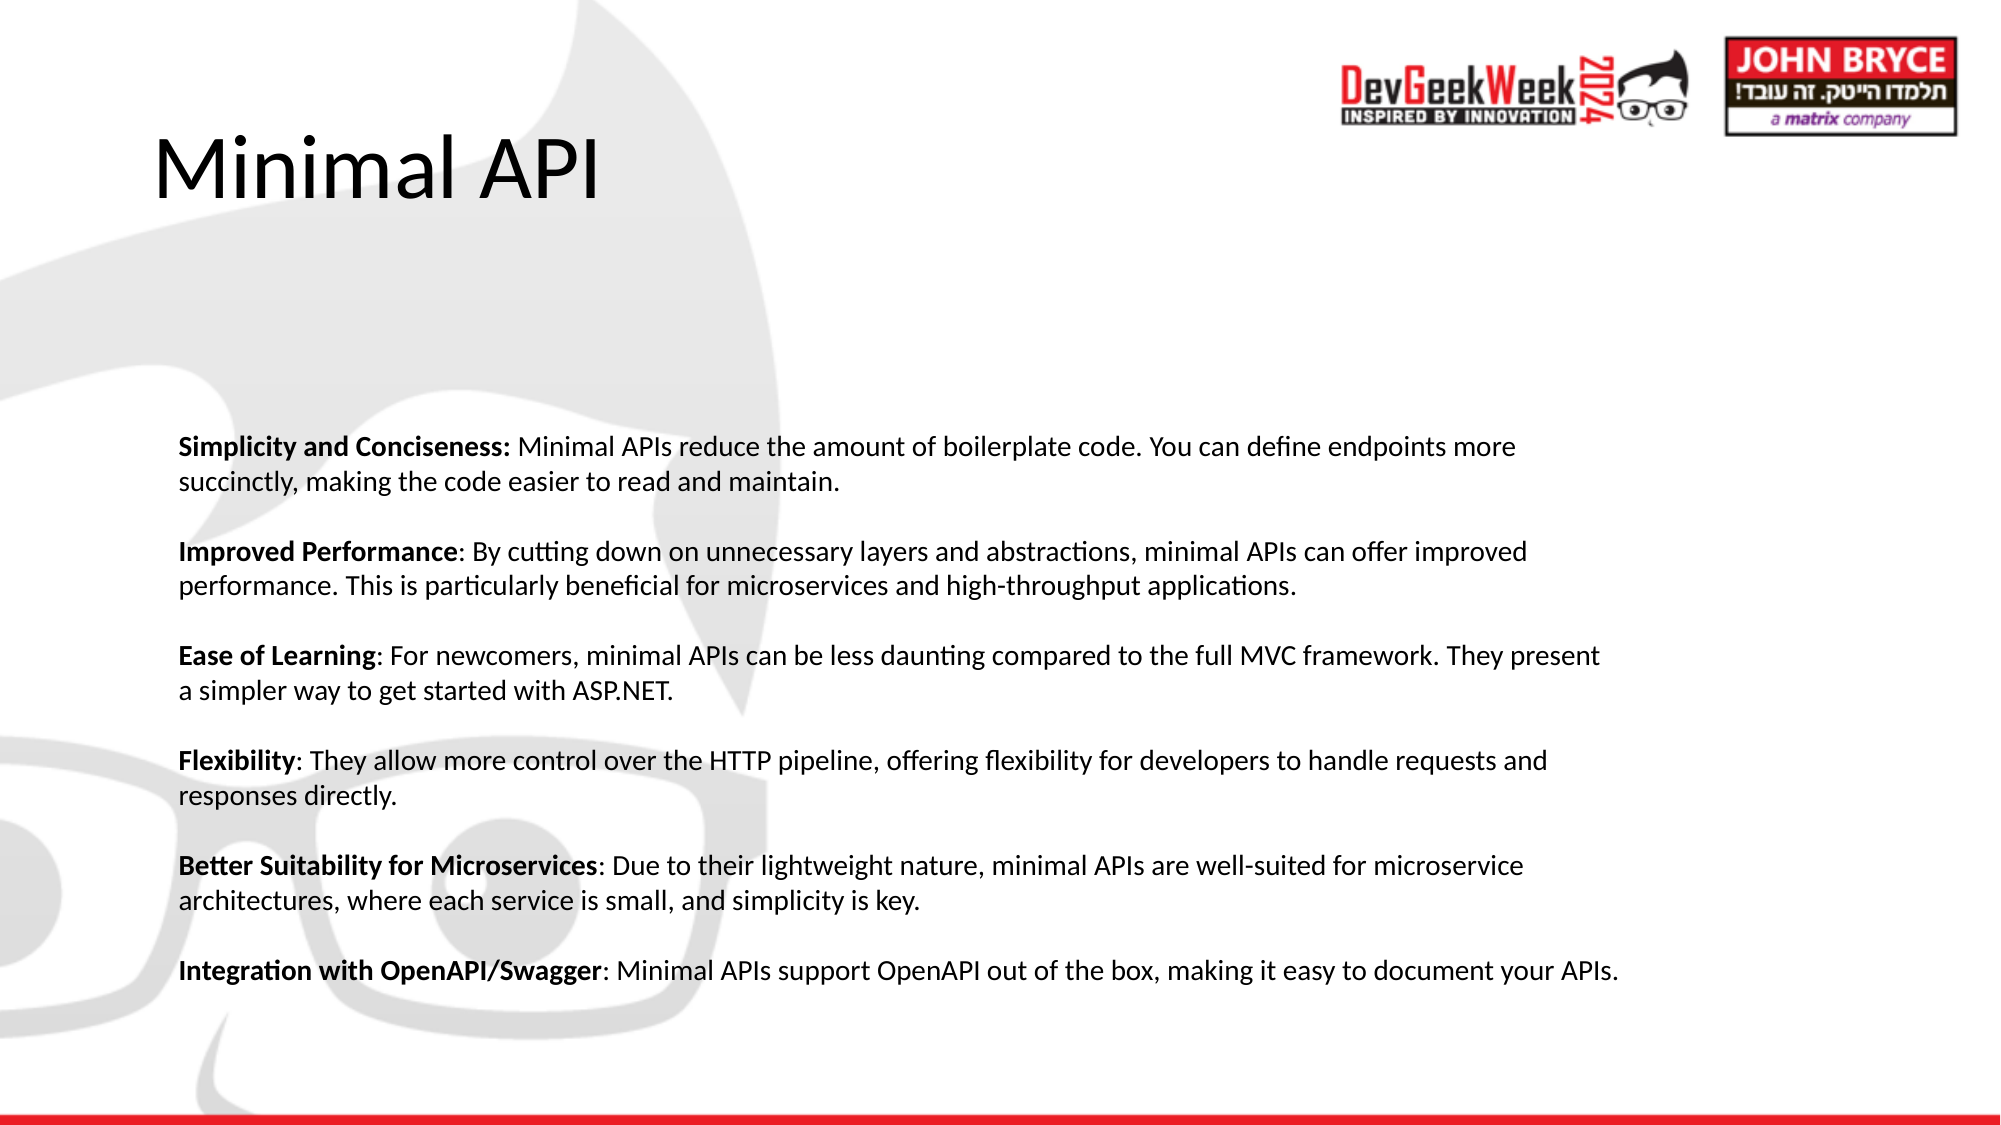

# Minimal API

Simplicity and Conciseness: Minimal APIs reduce the amount of boilerplate code. You can define endpoints more succinctly, making the code easier to read and maintain.

Improved Performance: By cutting down on unnecessary layers and abstractions, minimal APIs can offer improved performance. This is particularly beneficial for microservices and high-throughput applications.

Ease of Learning: For newcomers, minimal APIs can be less daunting compared to the full MVC framework. They present a simpler way to get started with ASP.NET.

Flexibility: They allow more control over the HTTP pipeline, offering flexibility for developers to handle requests and responses directly.

Better Suitability for Microservices: Due to their lightweight nature, minimal APIs are well-suited for microservice architectures, where each service is small, and simplicity is key.

Integration with OpenAPI/Swagger: Minimal APIs support OpenAPI out of the box, making it easy to document your APIs.